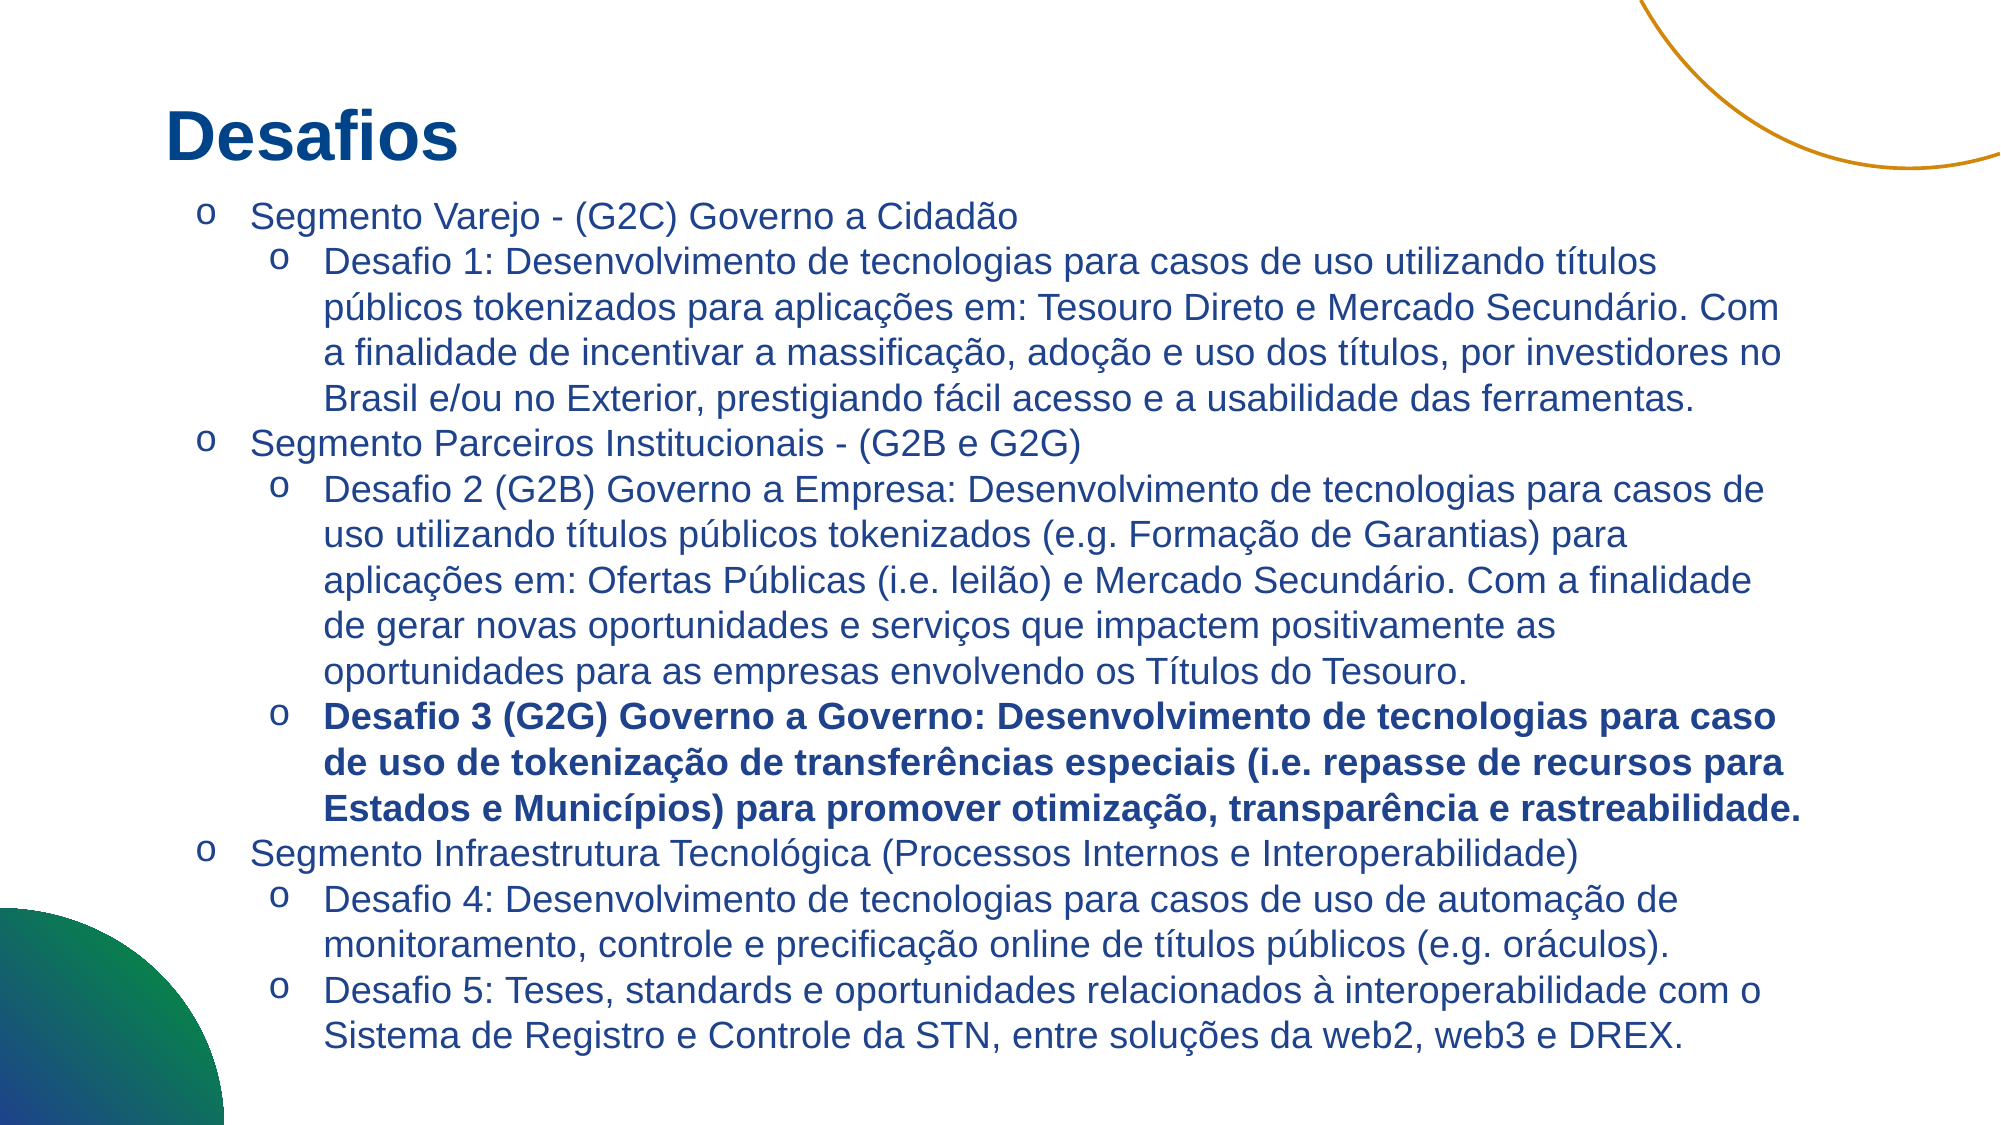

Desafios
Segmento Varejo - (G2C) Governo a Cidadão
Desafio 1: Desenvolvimento de tecnologias para casos de uso utilizando títulos públicos tokenizados para aplicações em: Tesouro Direto e Mercado Secundário. Com a finalidade de incentivar a massificação, adoção e uso dos títulos, por investidores no Brasil e/ou no Exterior, prestigiando fácil acesso e a usabilidade das ferramentas.
Segmento Parceiros Institucionais - (G2B e G2G)
Desafio 2 (G2B) Governo a Empresa: Desenvolvimento de tecnologias para casos de uso utilizando títulos públicos tokenizados (e.g. Formação de Garantias) para aplicações em: Ofertas Públicas (i.e. leilão) e Mercado Secundário. Com a finalidade de gerar novas oportunidades e serviços que impactem positivamente as oportunidades para as empresas envolvendo os Títulos do Tesouro.
Desafio 3 (G2G) Governo a Governo: Desenvolvimento de tecnologias para caso de uso de tokenização de transferências especiais (i.e. repasse de recursos para Estados e Municípios) para promover otimização, transparência e rastreabilidade.
Segmento Infraestrutura Tecnológica (Processos Internos e Interoperabilidade)
Desafio 4: Desenvolvimento de tecnologias para casos de uso de automação de monitoramento, controle e precificação online de títulos públicos (e.g. oráculos).
Desafio 5: Teses, standards e oportunidades relacionados à interoperabilidade com o Sistema de Registro e Controle da STN, entre soluções da web2, web3 e DREX.